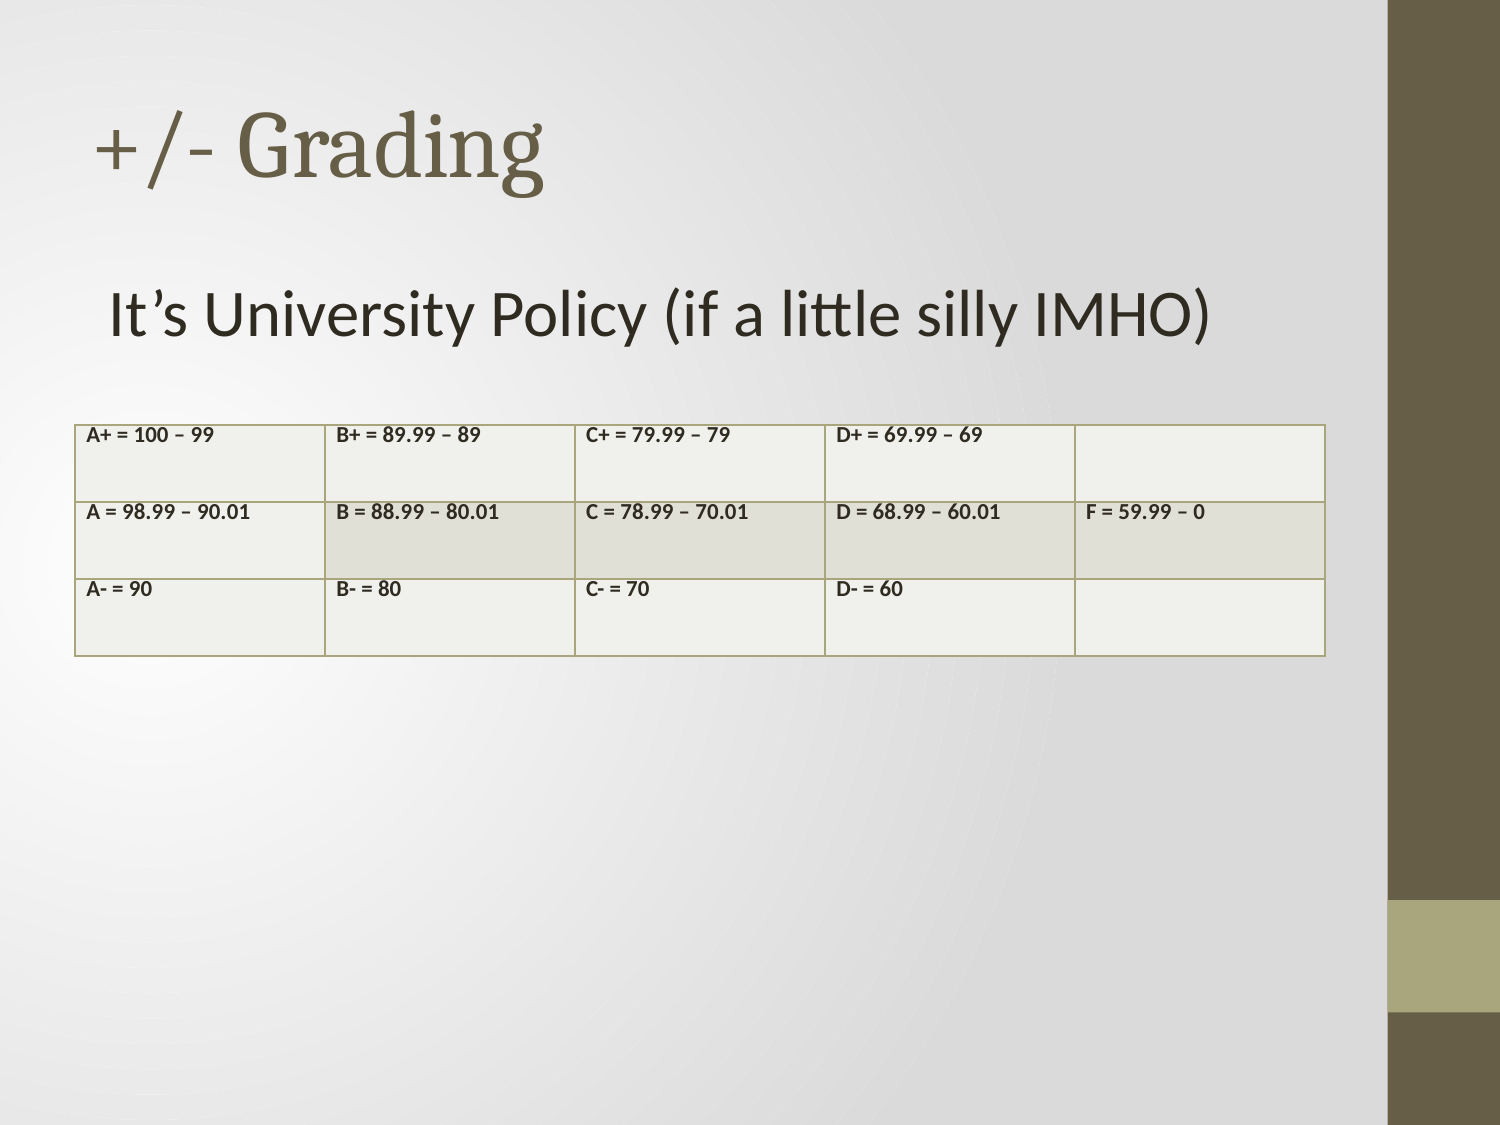

# +/- Grading
It’s University Policy (if a little silly IMHO)

| A+ = 100 – 99 | B+ = 89.99 – 89 | C+ = 79.99 – 79 | D+ = 69.99 – 69 |  |
| --- | --- | --- | --- | --- |
| A = 98.99 – 90.01 | B = 88.99 – 80.01 | C = 78.99 – 70.01 | D = 68.99 – 60.01 | F = 59.99 – 0 |
| A- = 90 | B- = 80 | C- = 70 | D- = 60 |  |